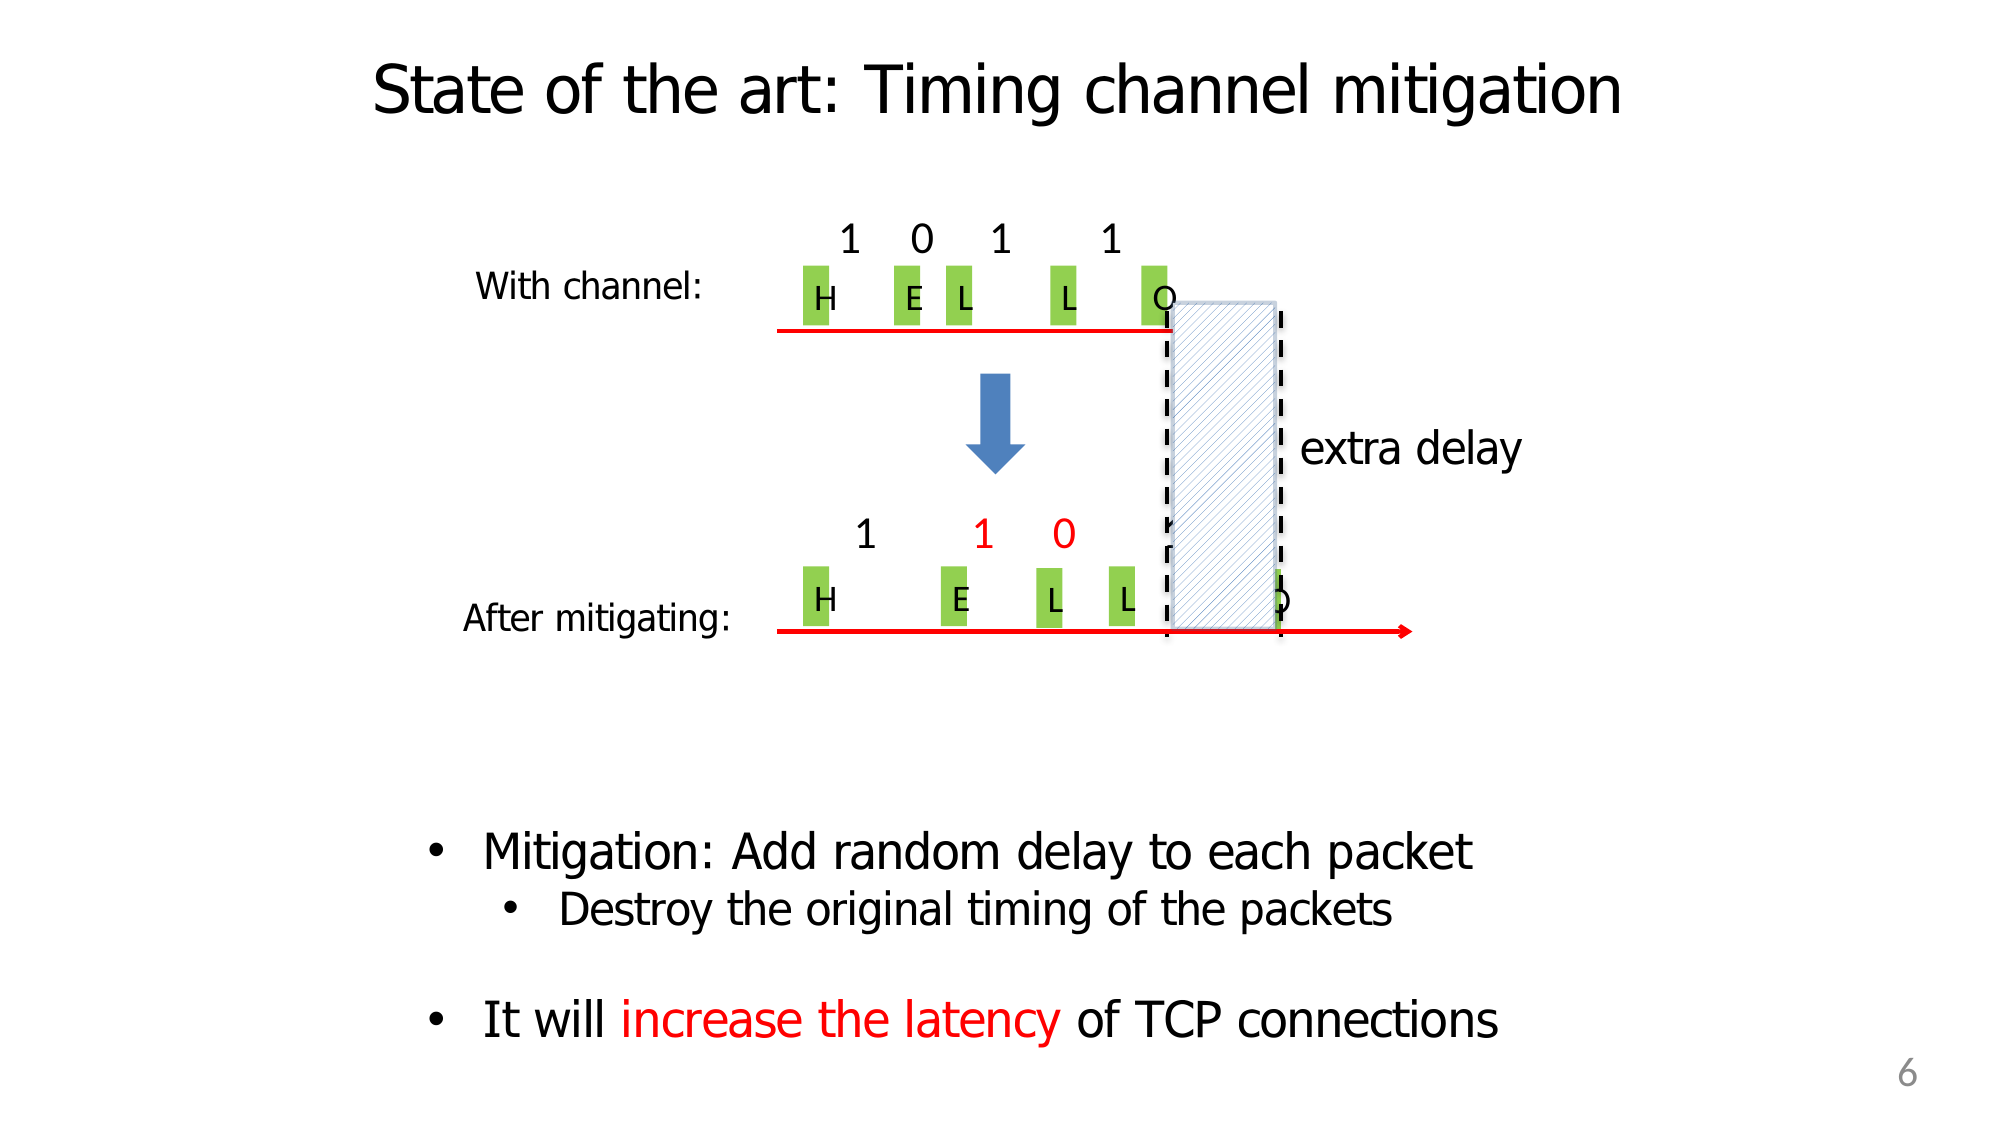

State of the art: Timing channel mitigation
1
1
1
0
With channel:
H
E
L
L
O

1
1
0
1
H
E
L
L
O
After mitigating:

extra delay
Mitigation: Add random delay to each packet
Destroy the original timing of the packets
It will increase the latency of TCP connections
6